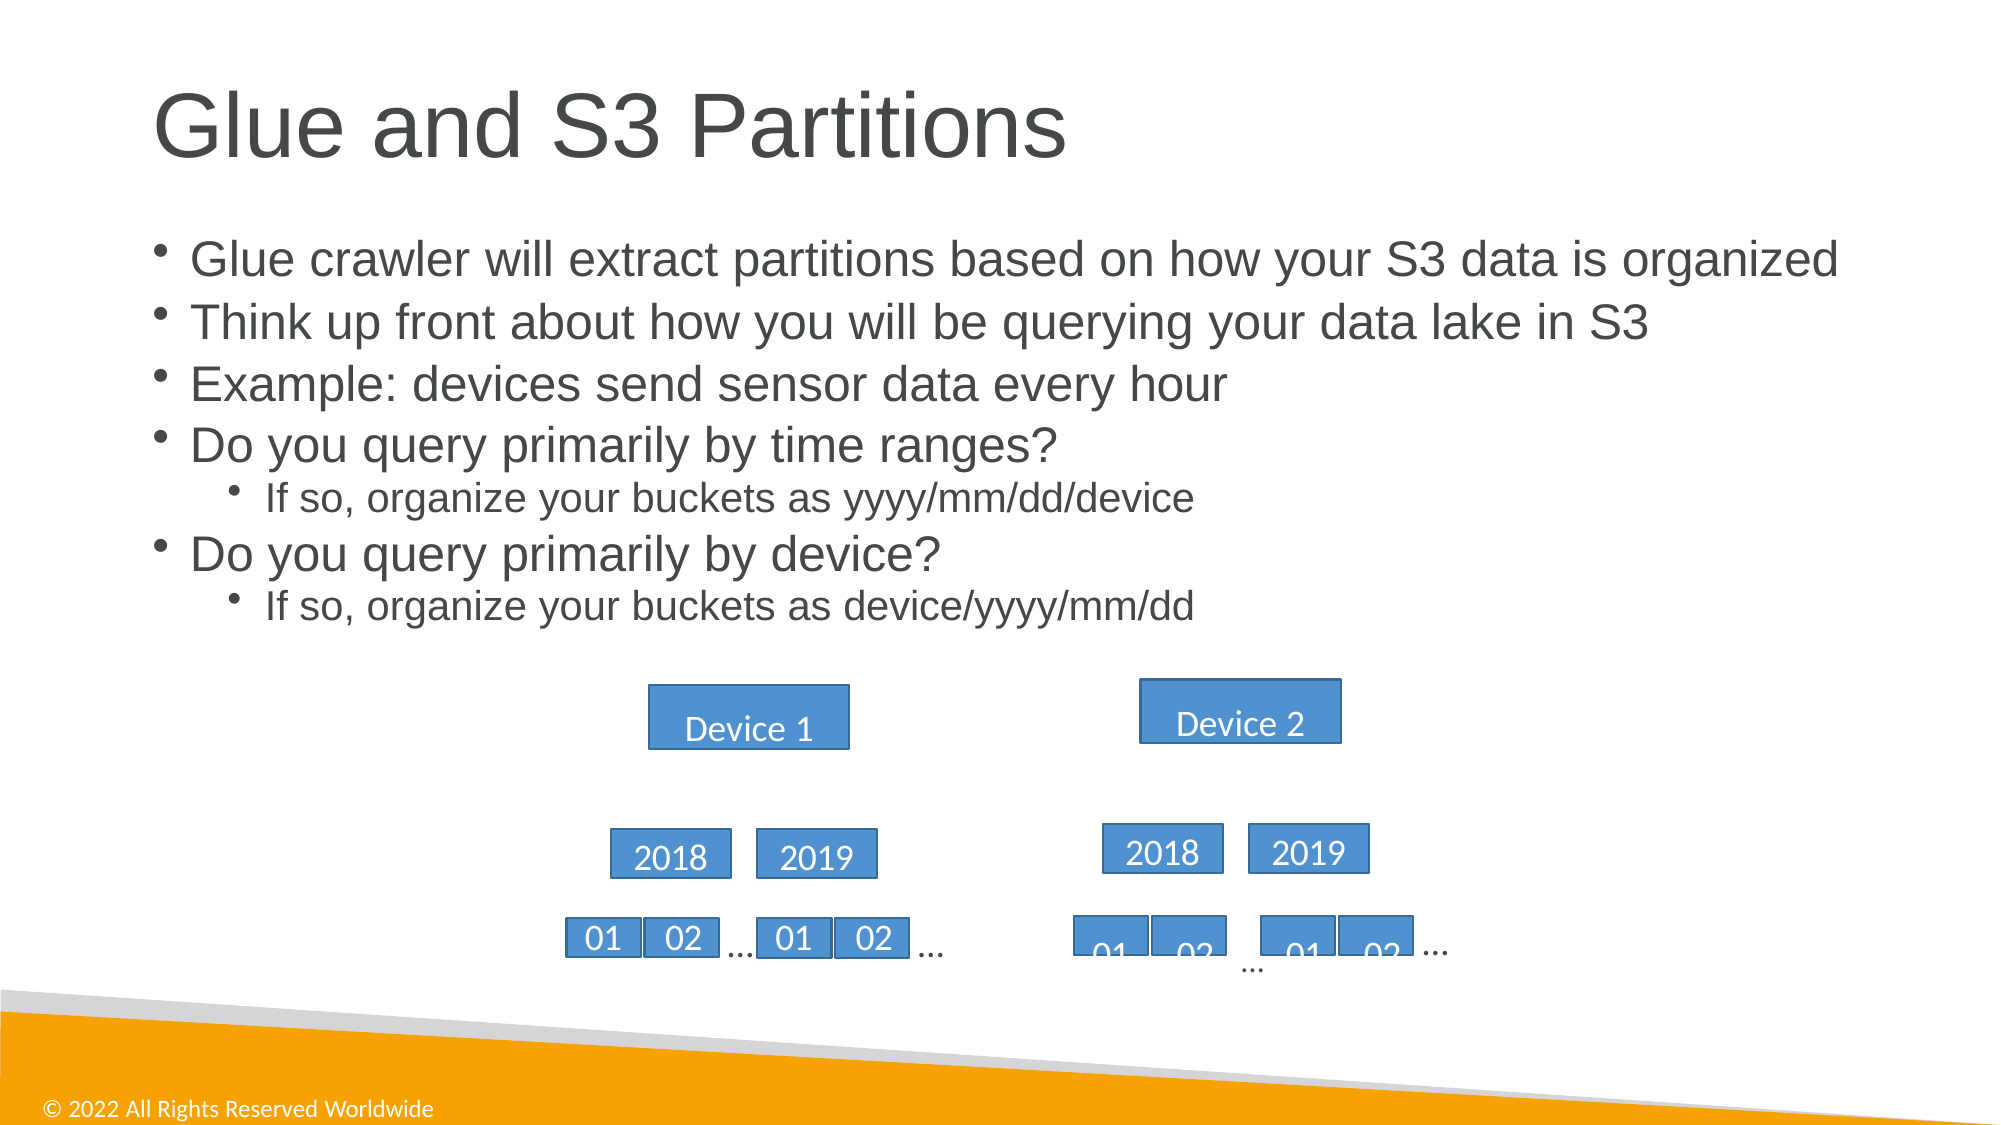

# Glue and S3 Partitions
Glue crawler will extract partitions based on how your S3 data is organized
Think up front about how you will be querying your data lake in S3
Example: devices send sensor data every hour
Do you query primarily by time ranges?
If so, organize your buckets as yyyy/mm/dd/device
Do you query primarily by device?
If so, organize your buckets as device/yyyy/mm/dd
Device 2
Device 1
2018
2019
2018
2019
01	02	… 01	02
01	02
01	02

…

…
…
© 2022 All Rights Reserved Worldwide